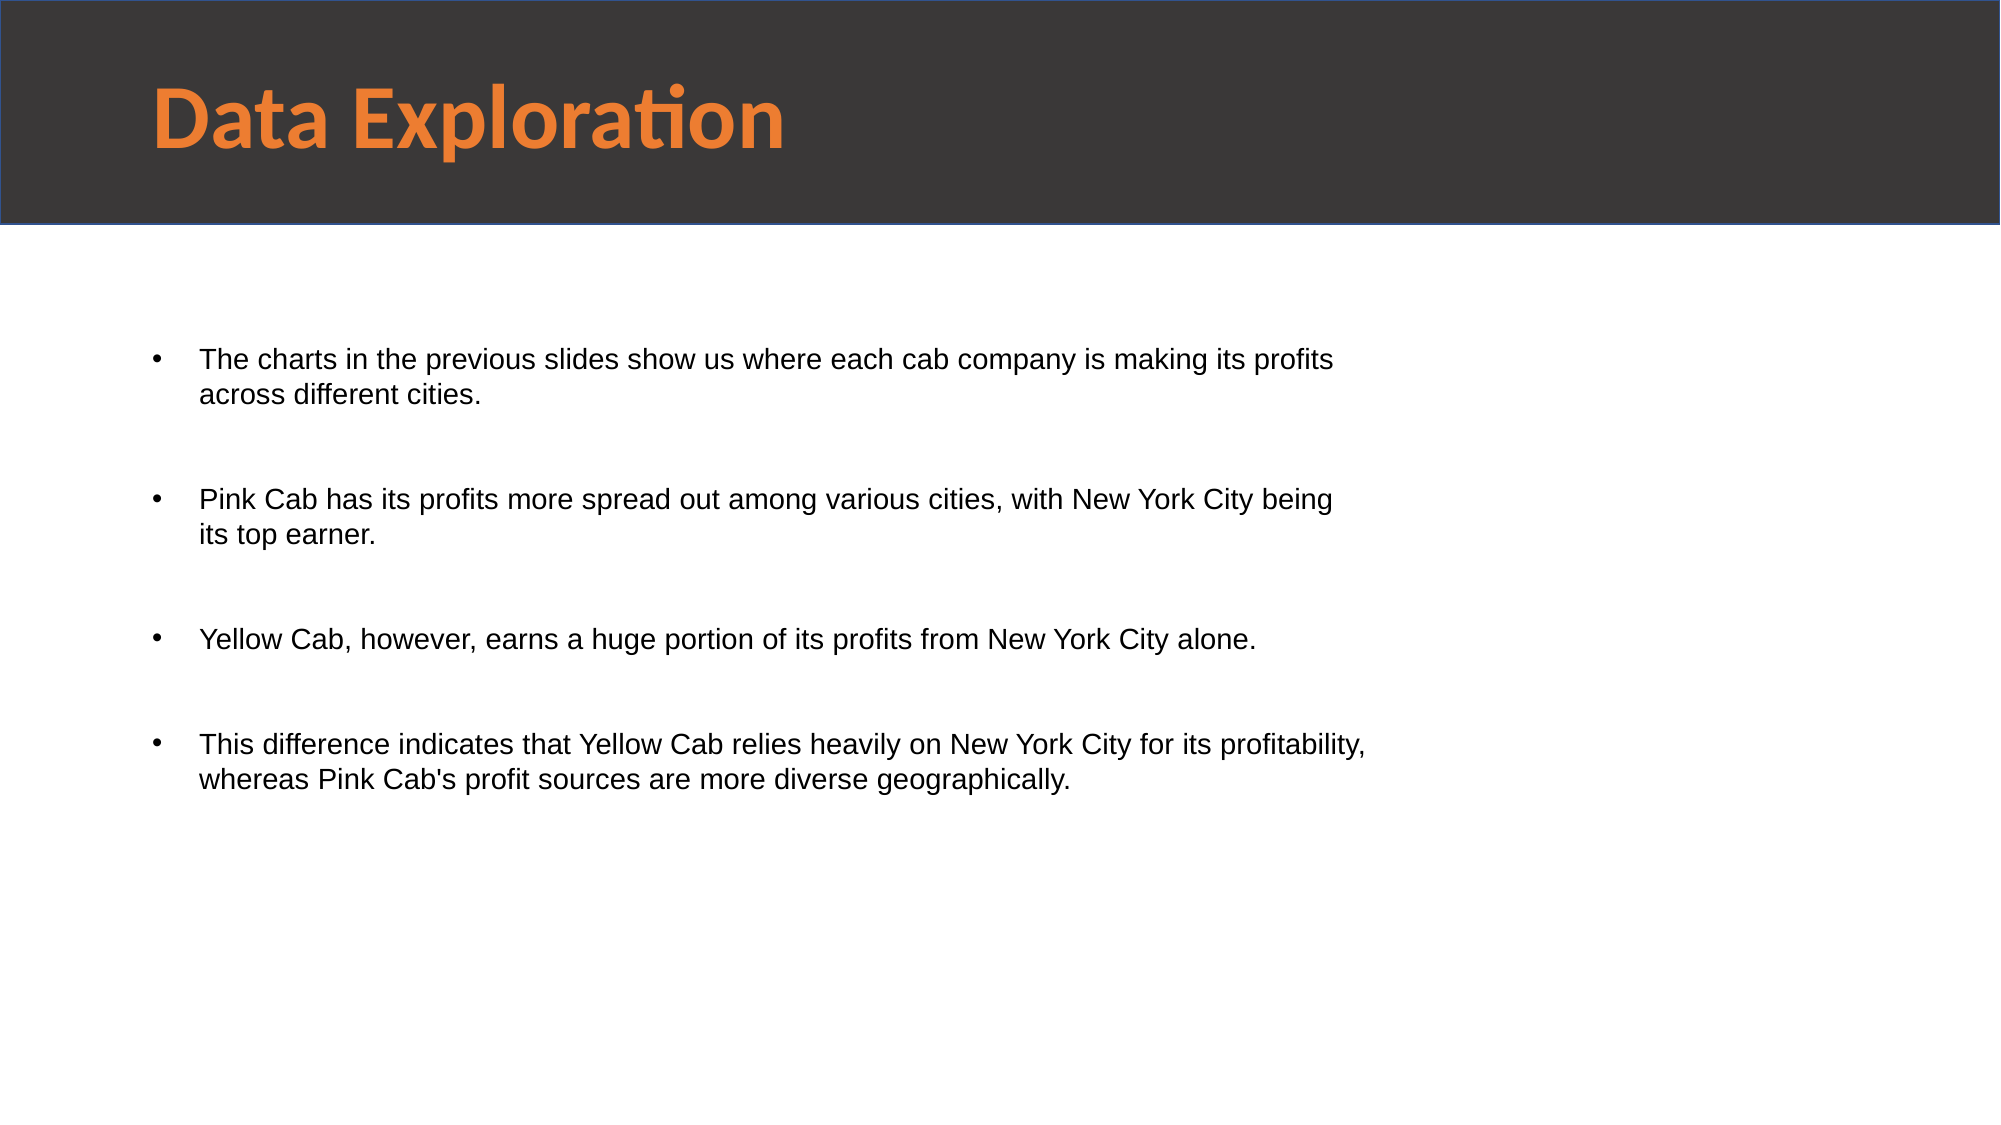

# Data Exploration
The charts in the previous slides show us where each cab company is making its profits across different cities.

Pink Cab has its profits more spread out among various cities, with New York City being its top earner.

Yellow Cab, however, earns a huge portion of its profits from New York City alone.

This difference indicates that Yellow Cab relies heavily on New York City for its profitability, whereas Pink Cab's profit sources are more diverse geographically.